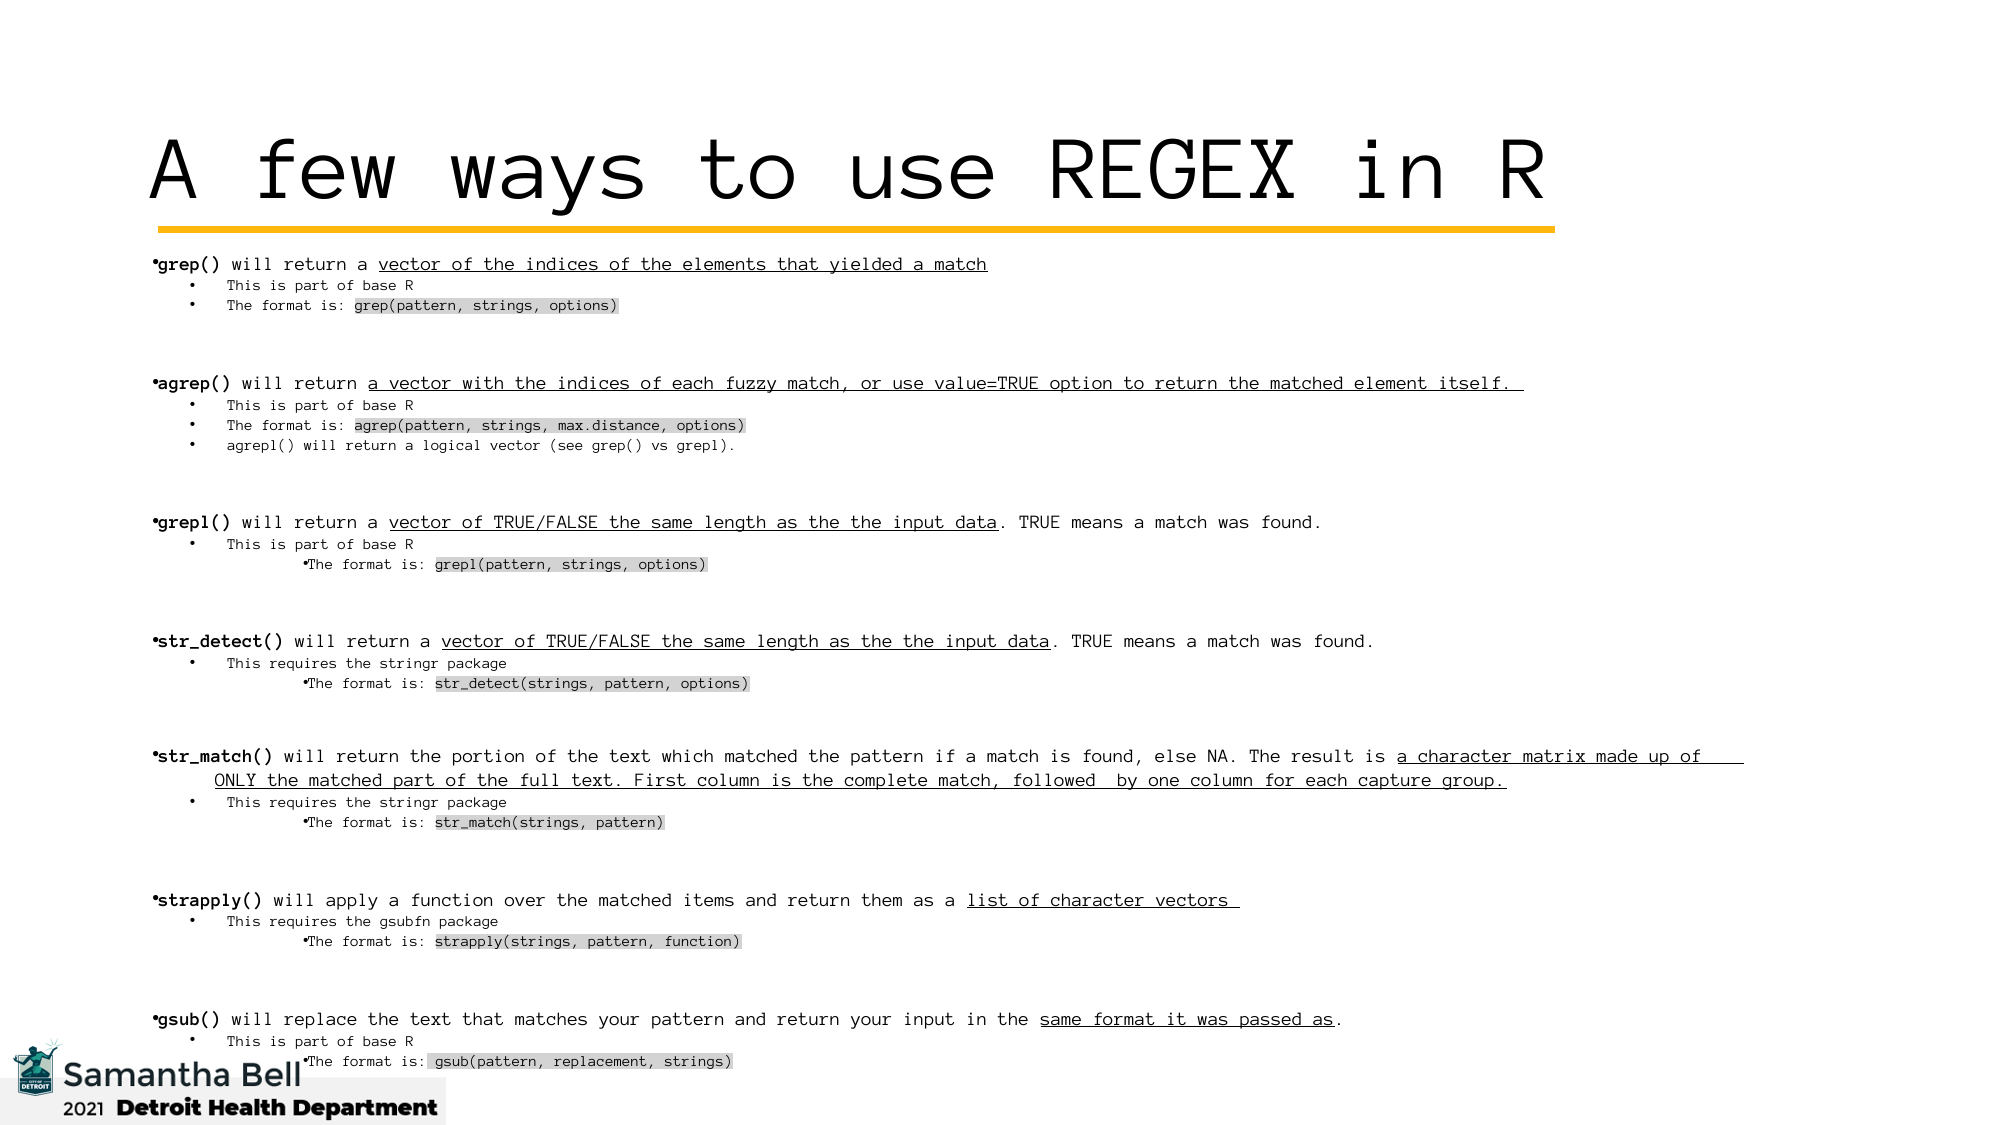

# A few ways to use REGEX in R

grep() will return a vector of the indices of the elements that yielded a match
This is part of base R
The format is: grep(pattern, strings, options)

agrep() will return a vector with the indices of each fuzzy match, or use value=TRUE option to return the matched element itself.
This is part of base R
The format is: agrep(pattern, strings, max.distance, options)
agrepl() will return a logical vector (see grep() vs grepl).

grepl() will return a vector of TRUE/FALSE the same length as the the input data. TRUE means a match was found.
This is part of base R
The format is: grepl(pattern, strings, options)

str_detect() will return a vector of TRUE/FALSE the same length as the the input data. TRUE means a match was found.
This requires the stringr package
The format is: str_detect(strings, pattern, options)

str_match() will return the portion of the text which matched the pattern if a match is found, else NA. The result is a character matrix made up of
      ONLY the matched part of the full text. First column is the complete match, followed  by one column for each capture group.
This requires the stringr package
The format is: str_match(strings, pattern)

strapply() will apply a function over the matched items and return them as a list of character vectors
This requires the gsubfn package
The format is: strapply(strings, pattern, function)

gsub() will replace the text that matches your pattern and return your input in the same format it was passed as.
This is part of base R
The format is: gsub(pattern, replacement, strings)